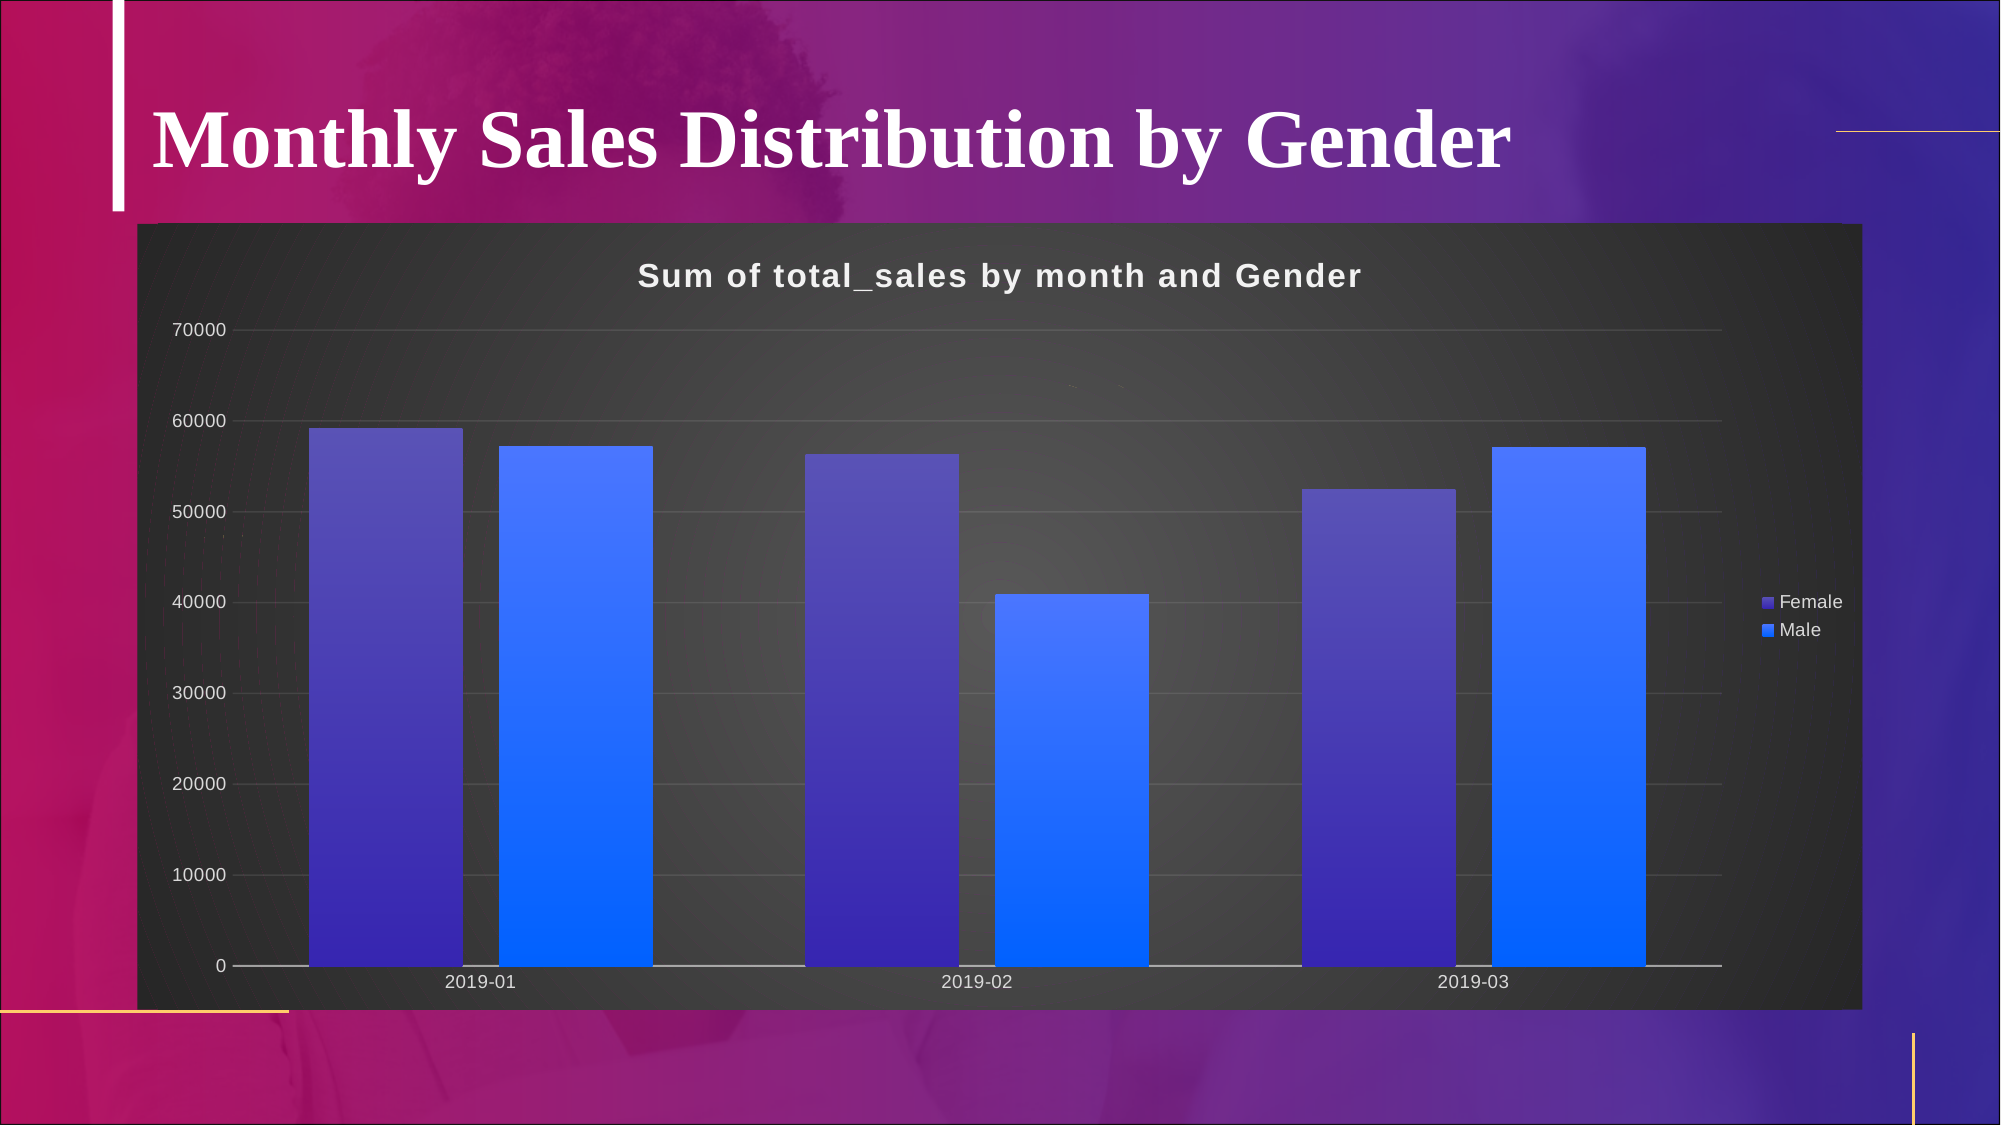

# Monthly Sales Distribution by Gender

### Chart: Sum of total_sales by month and Gender

| Category | Female | Male |
|---|---|---|
| 2019-01 | 59138.98 | 57152.89 |
| 2019-02 | 56335.56 | 40883.82 |
| 2019-03 | 52408.39 | 57047.12 |